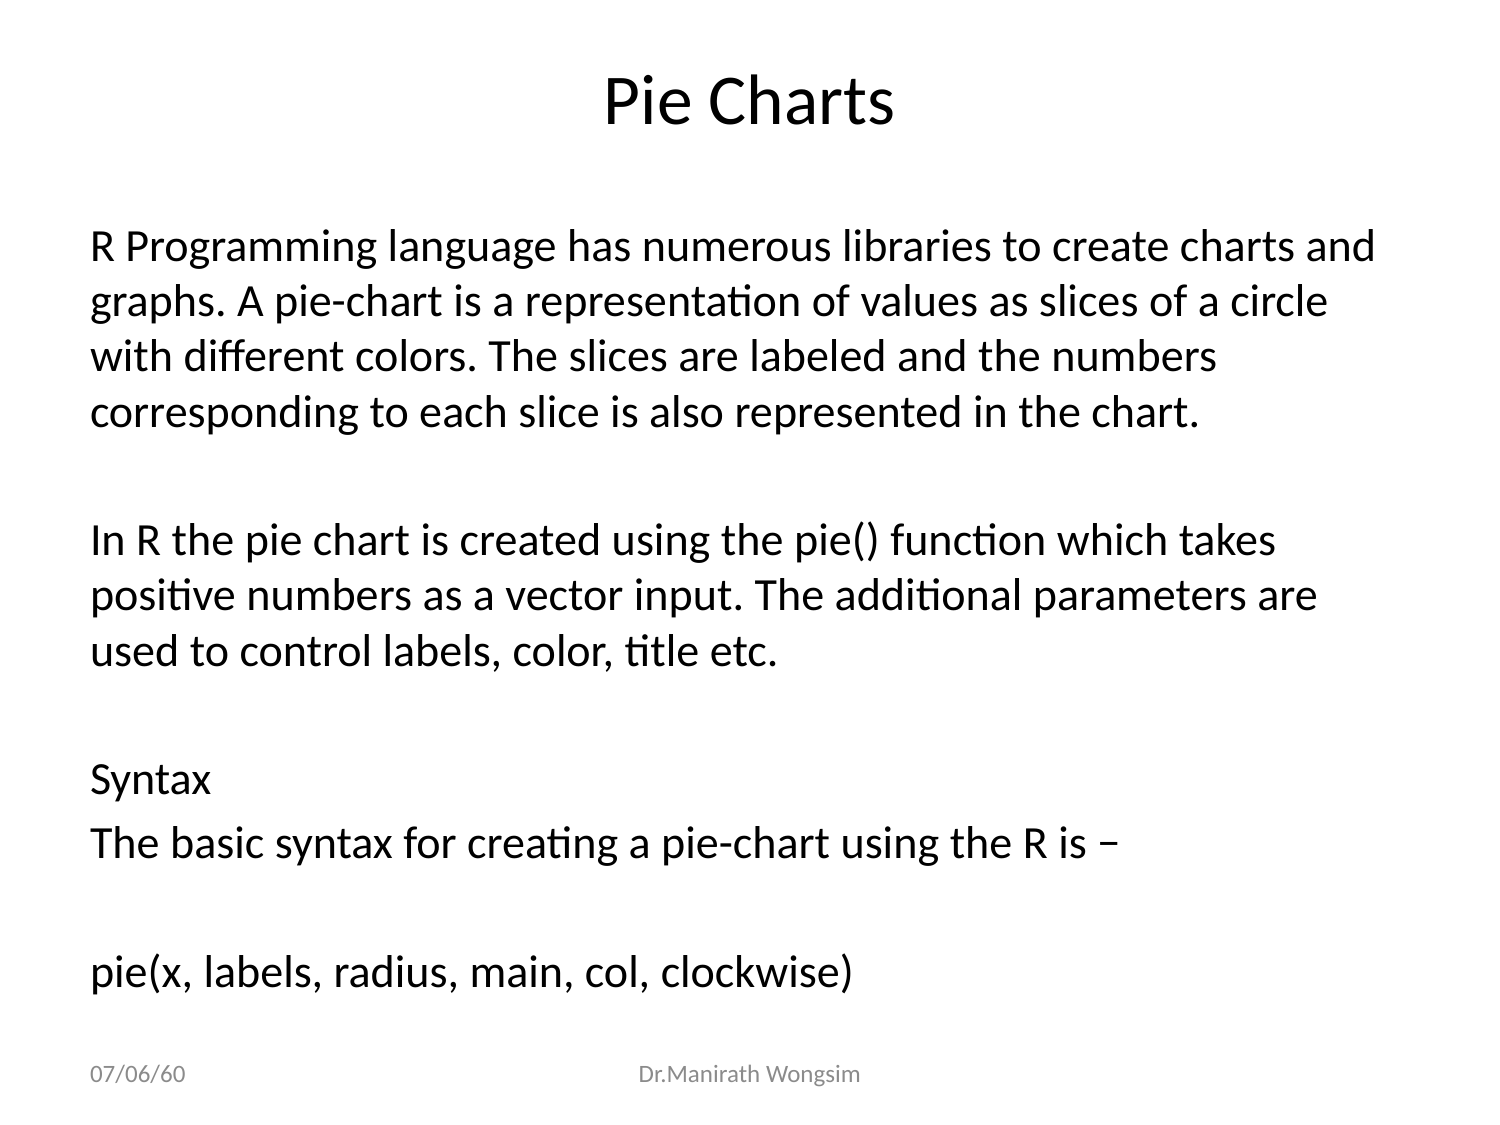

# Pie Charts
R Programming language has numerous libraries to create charts and graphs. A pie-chart is a representation of values as slices of a circle with different colors. The slices are labeled and the numbers corresponding to each slice is also represented in the chart.

In R the pie chart is created using the pie() function which takes positive numbers as a vector input. The additional parameters are used to control labels, color, title etc.

Syntax
The basic syntax for creating a pie-chart using the R is −

pie(x, labels, radius, main, col, clockwise)
07/06/60
Dr.Manirath Wongsim